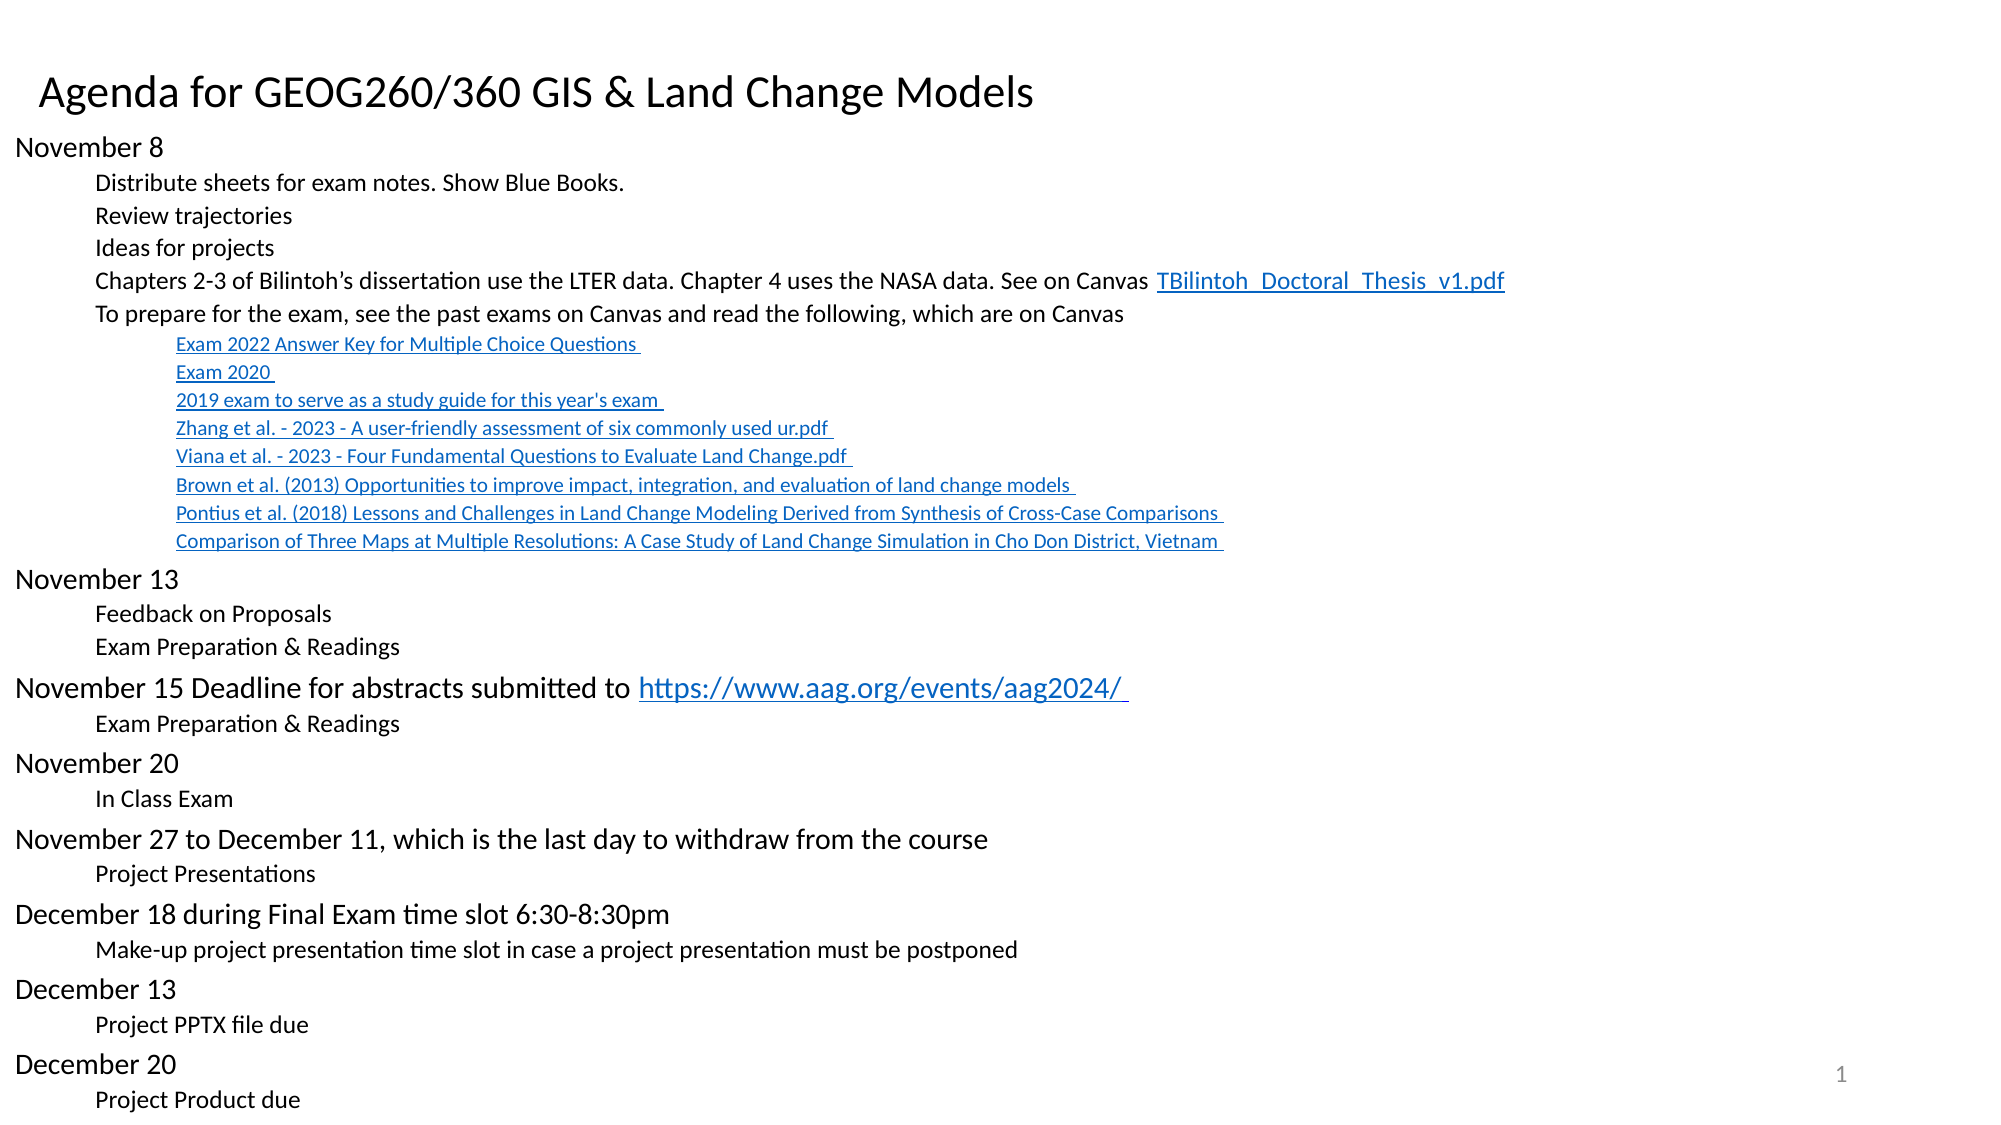

# Agenda for GEOG260/360 GIS & Land Change Models
November 8
Distribute sheets for exam notes. Show Blue Books.
Review trajectories
Ideas for projects
Chapters 2-3 of Bilintoh’s dissertation use the LTER data. Chapter 4 uses the NASA data. See on Canvas TBilintoh_Doctoral_Thesis_v1.pdf
To prepare for the exam, see the past exams on Canvas and read the following, which are on Canvas
Exam 2022 Answer Key for Multiple Choice Questions
Exam 2020
2019 exam to serve as a study guide for this year's exam
Zhang et al. - 2023 - A user-friendly assessment of six commonly used ur.pdf
Viana et al. - 2023 - Four Fundamental Questions to Evaluate Land Change.pdf
Brown et al. (2013) Opportunities to improve impact, integration, and evaluation of land change models
Pontius et al. (2018) Lessons and Challenges in Land Change Modeling Derived from Synthesis of Cross-Case Comparisons
Comparison of Three Maps at Multiple Resolutions: A Case Study of Land Change Simulation in Cho Don District, Vietnam
November 13
Feedback on Proposals
Exam Preparation & Readings
November 15 Deadline for abstracts submitted to https://www.aag.org/events/aag2024/
Exam Preparation & Readings
November 20
In Class Exam
November 27 to December 11, which is the last day to withdraw from the course
Project Presentations
December 18 during Final Exam time slot 6:30-8:30pm
Make-up project presentation time slot in case a project presentation must be postponed
December 13
Project PPTX file due
December 20
Project Product due
1